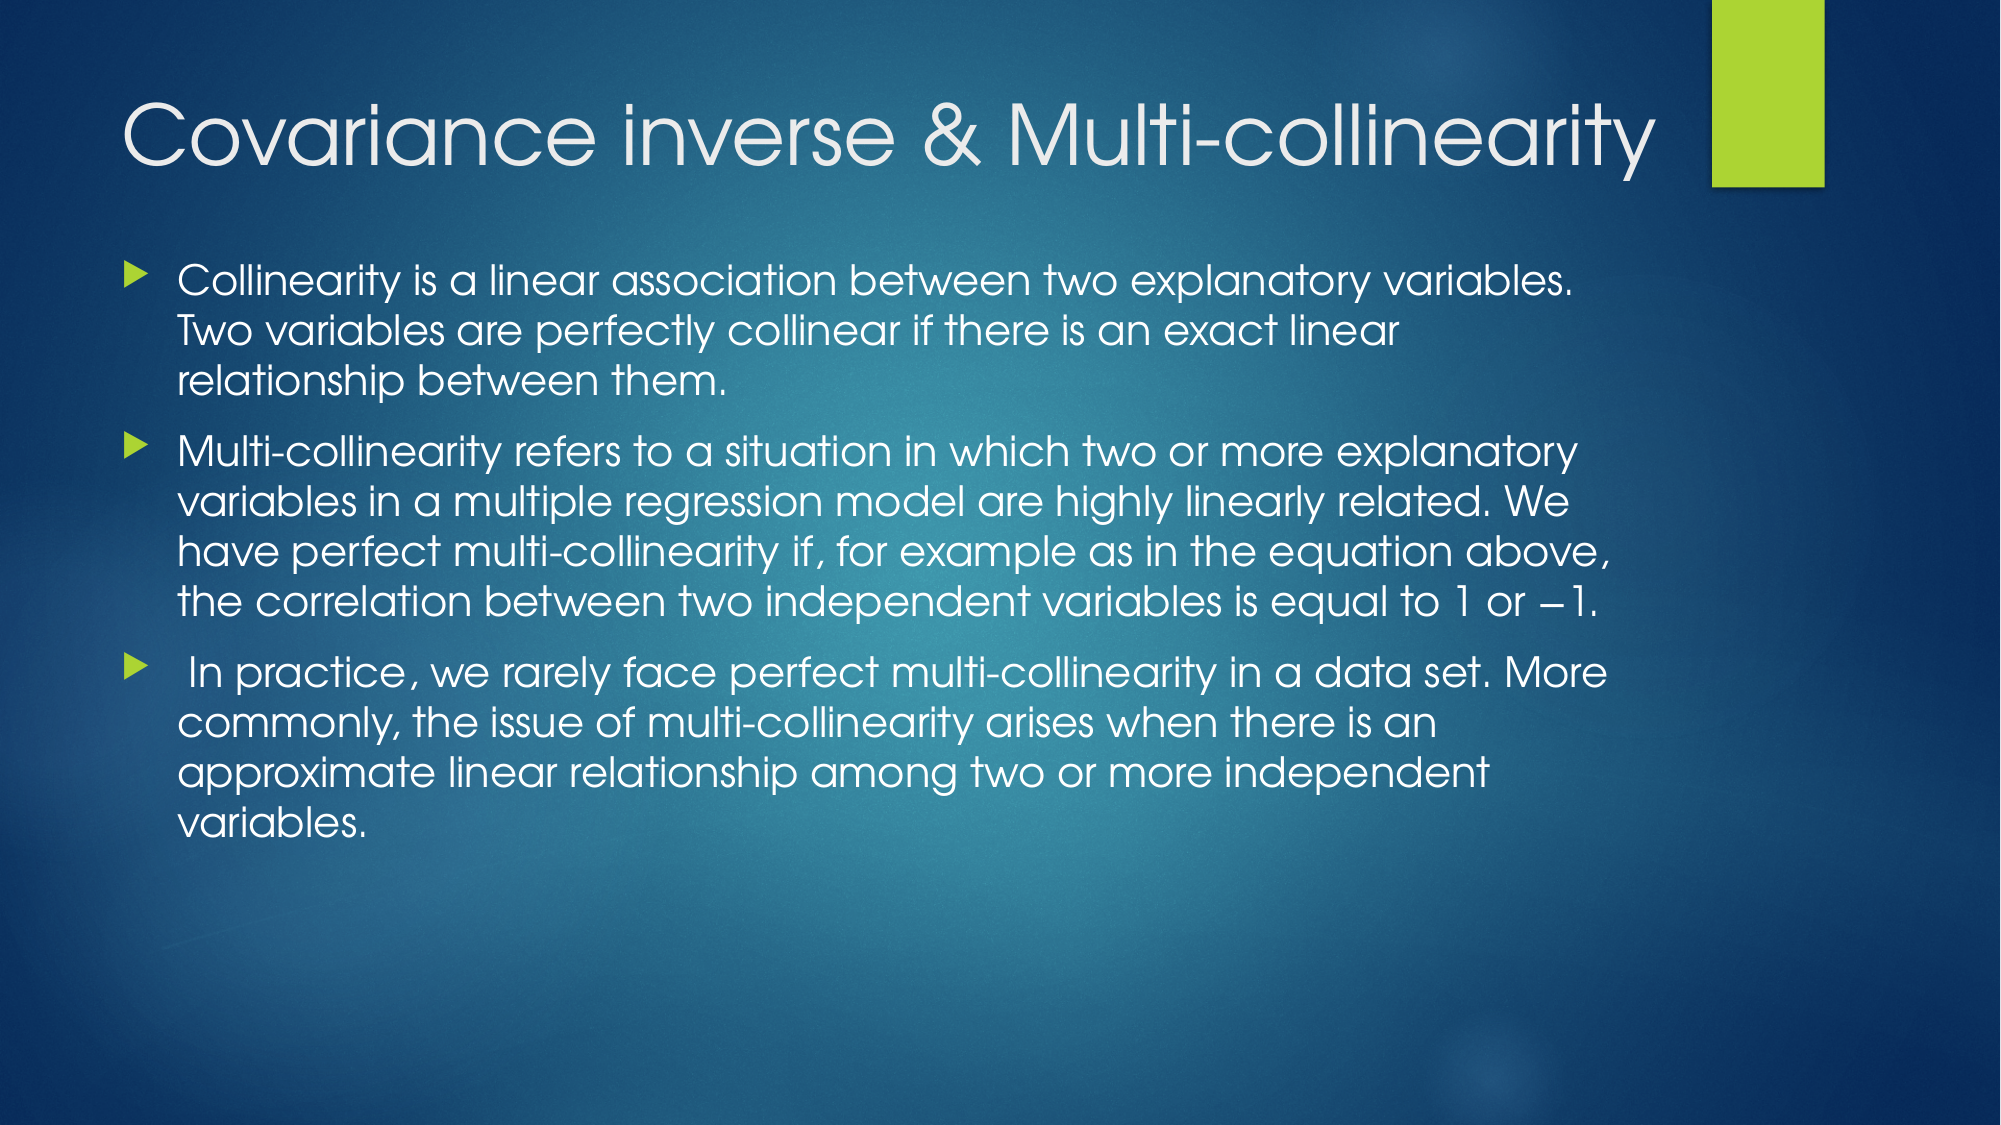

# Covariance inverse & Multi-collinearity
Collinearity is a linear association between two explanatory variables. Two variables are perfectly collinear if there is an exact linear relationship between them.
Multi-collinearity refers to a situation in which two or more explanatory variables in a multiple regression model are highly linearly related. We have perfect multi-collinearity if, for example as in the equation above, the correlation between two independent variables is equal to 1 or −1.
 In practice, we rarely face perfect multi-collinearity in a data set. More commonly, the issue of multi-collinearity arises when there is an approximate linear relationship among two or more independent variables.